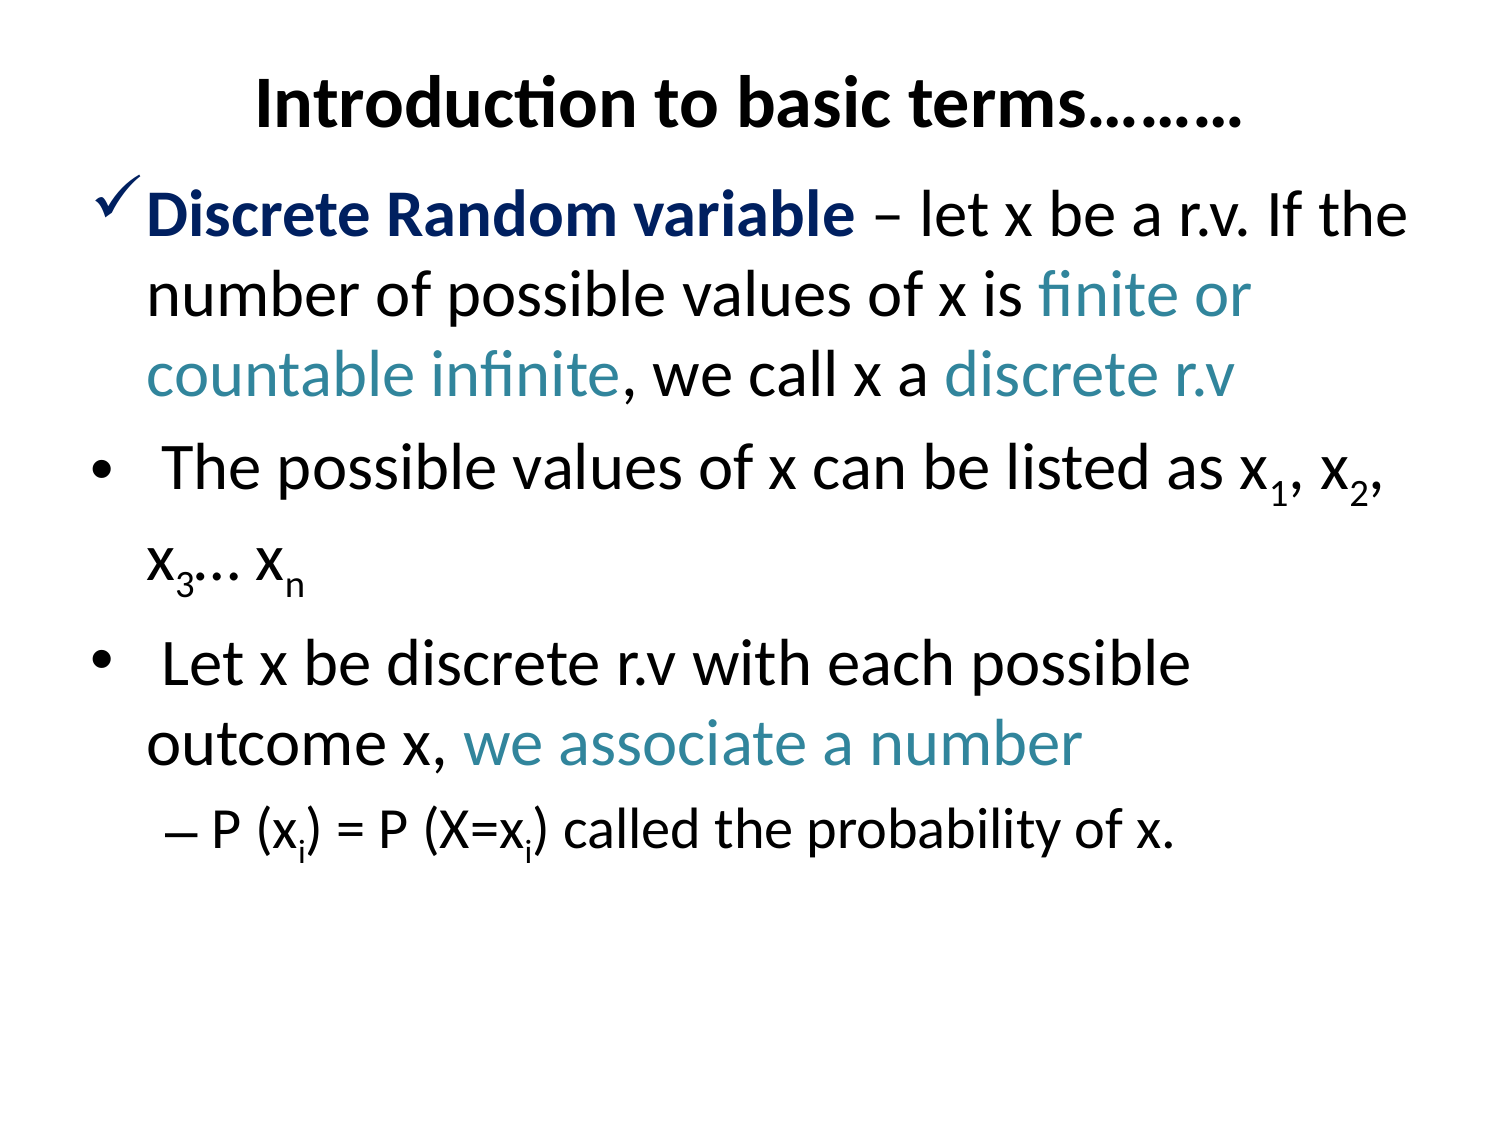

# Introduction to basic terms………
Discrete Random variable – let x be a r.v. If the number of possible values of x is finite or countable infinite, we call x a discrete r.v
 The possible values of x can be listed as x1, x2, x3… xn
 Let x be discrete r.v with each possible outcome x, we associate a number
P (xi) = P (X=xi) called the probability of x.